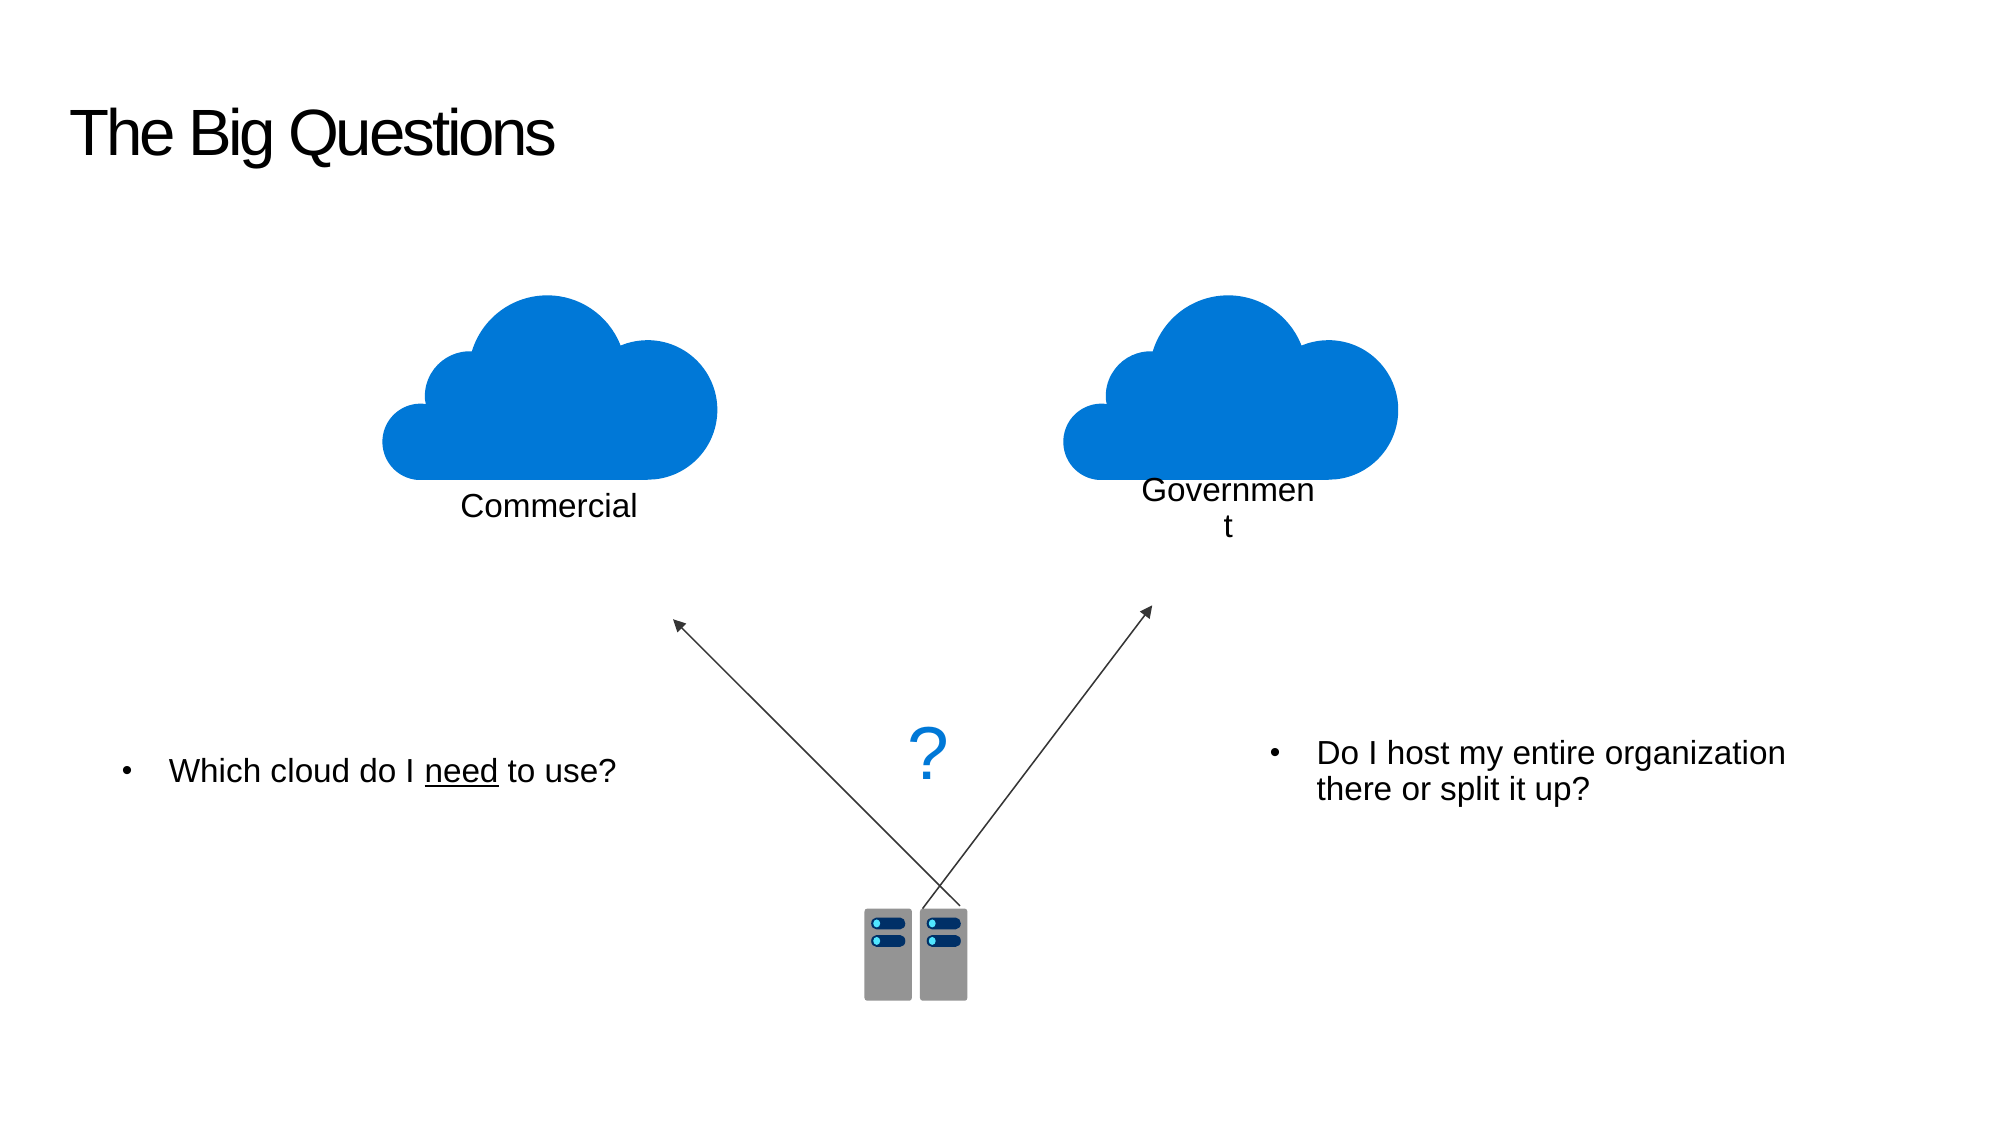

The Big Questions

Commercial
Government
?
Do I host my entire organization there or split it up?
Which cloud do I need to use?